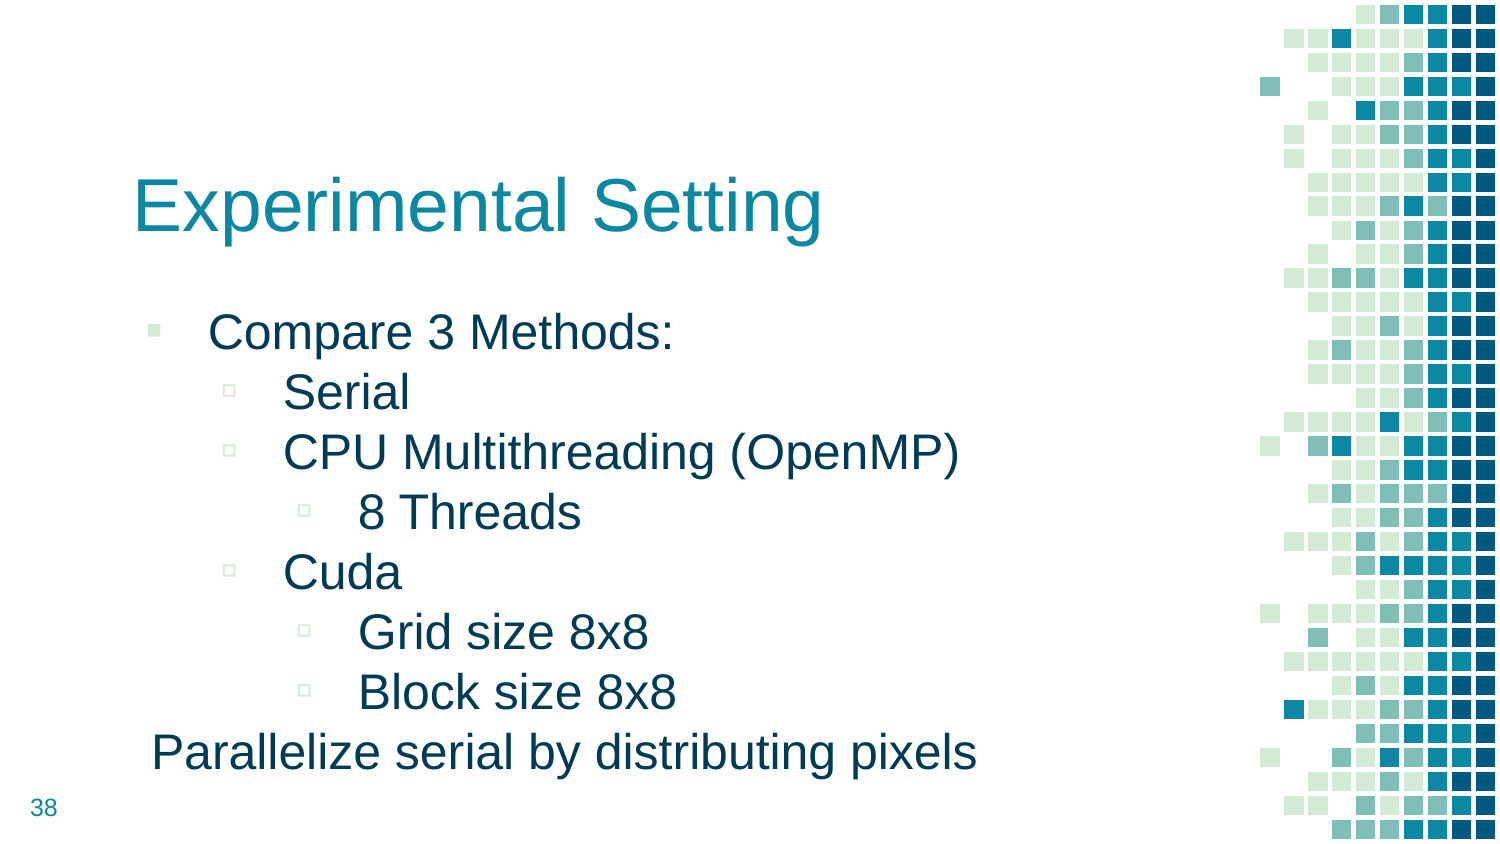

# Experimental Setting
Compare 3 Methods:
Serial
CPU Multithreading (OpenMP)
8 Threads
Cuda
Grid size 8x8
Block size 8x8
Parallelize serial by distributing pixels

38